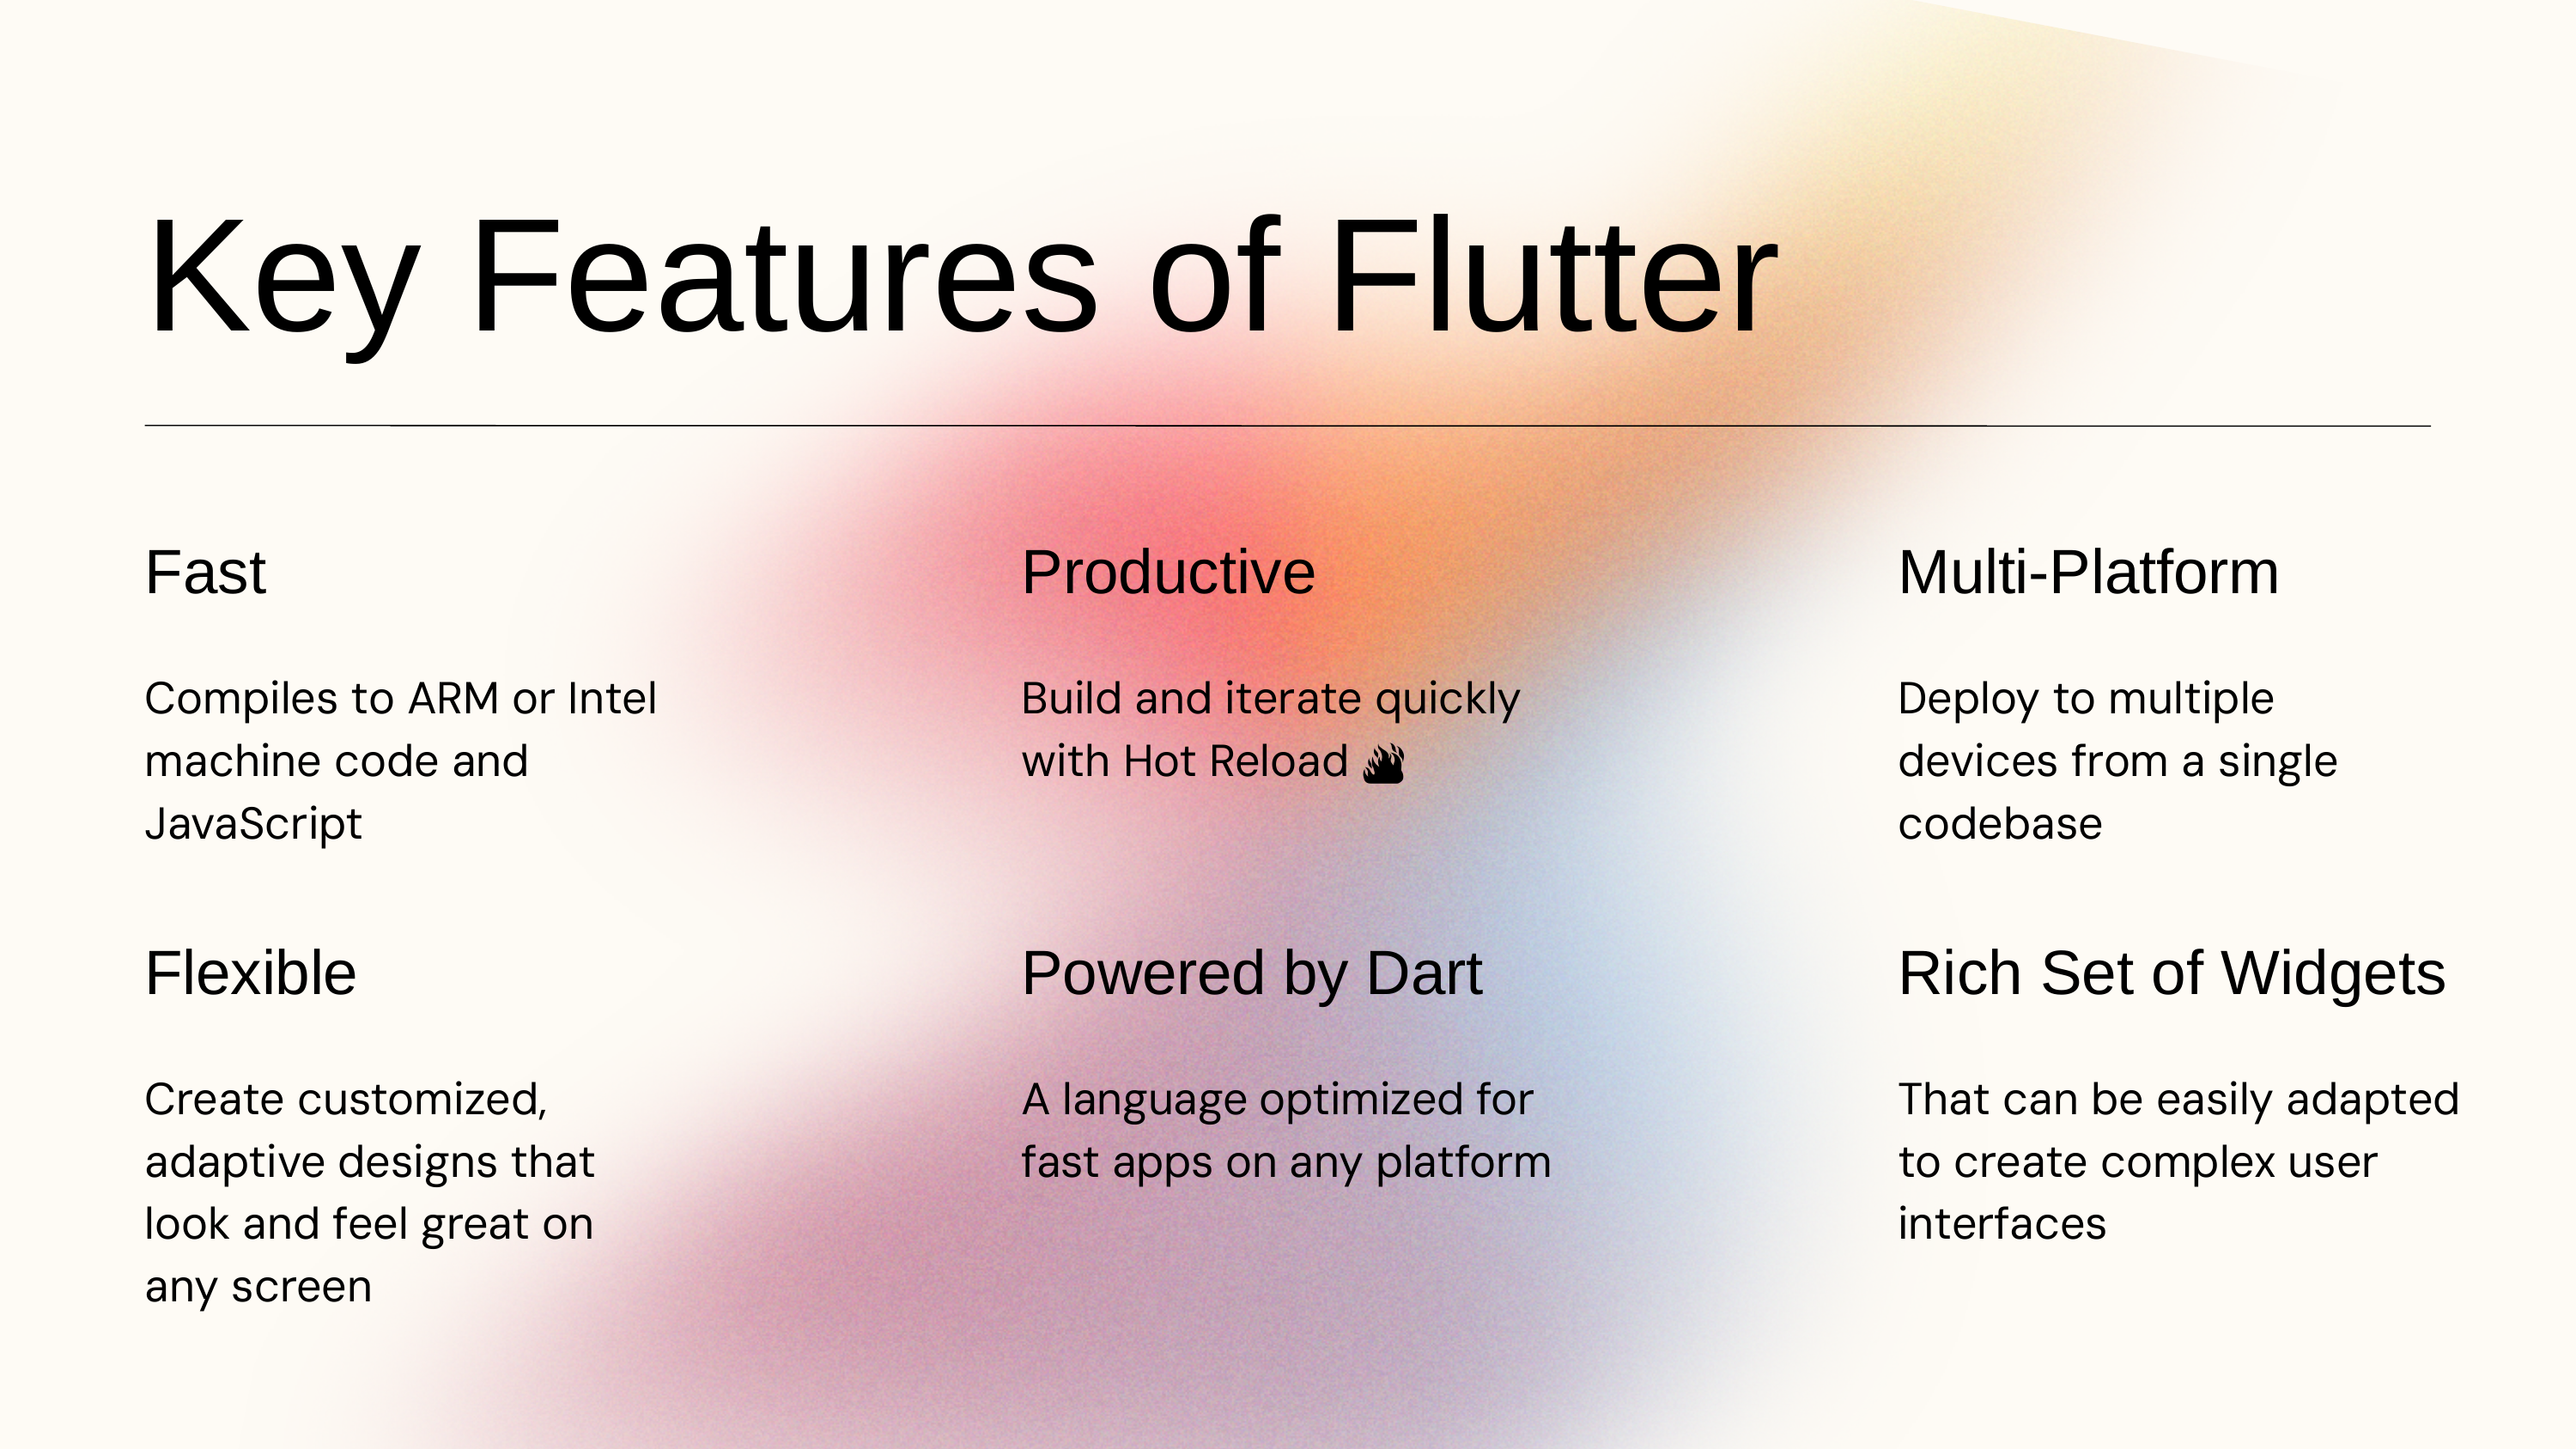

Embedder
Dart
Rending
Native Plugins
App Packaging
Threads
Event Loops

Engine
C/C++
Service Protocol
Composition
Platform Channels
Dart Setup
Render
System Events
Runtime Mgmt
Frame Scheduling
Assets
Frame Pipeline
Text Layout

Framework
Dart
Material
Cupertino
Widgets
Rendering
Animation
Painting
Gestures
Foundation
Component Technology
in Flutter

Key Features of Flutter

Introduction to Flutter

Fast
Compiles to ARM or Intel machine code and JavaScript
Productive
Build and iterate quickly with Hot Reload 🔥
Multi-Platform
Deploy to multiple devices from a single codebase
Flexible
Create customized, adaptive designs that look and feel great on any screen
Powered by Dart
A language optimized for fast apps on any platform

Rich Set of Widgets
That can be easily adapted to create complex user interfaces